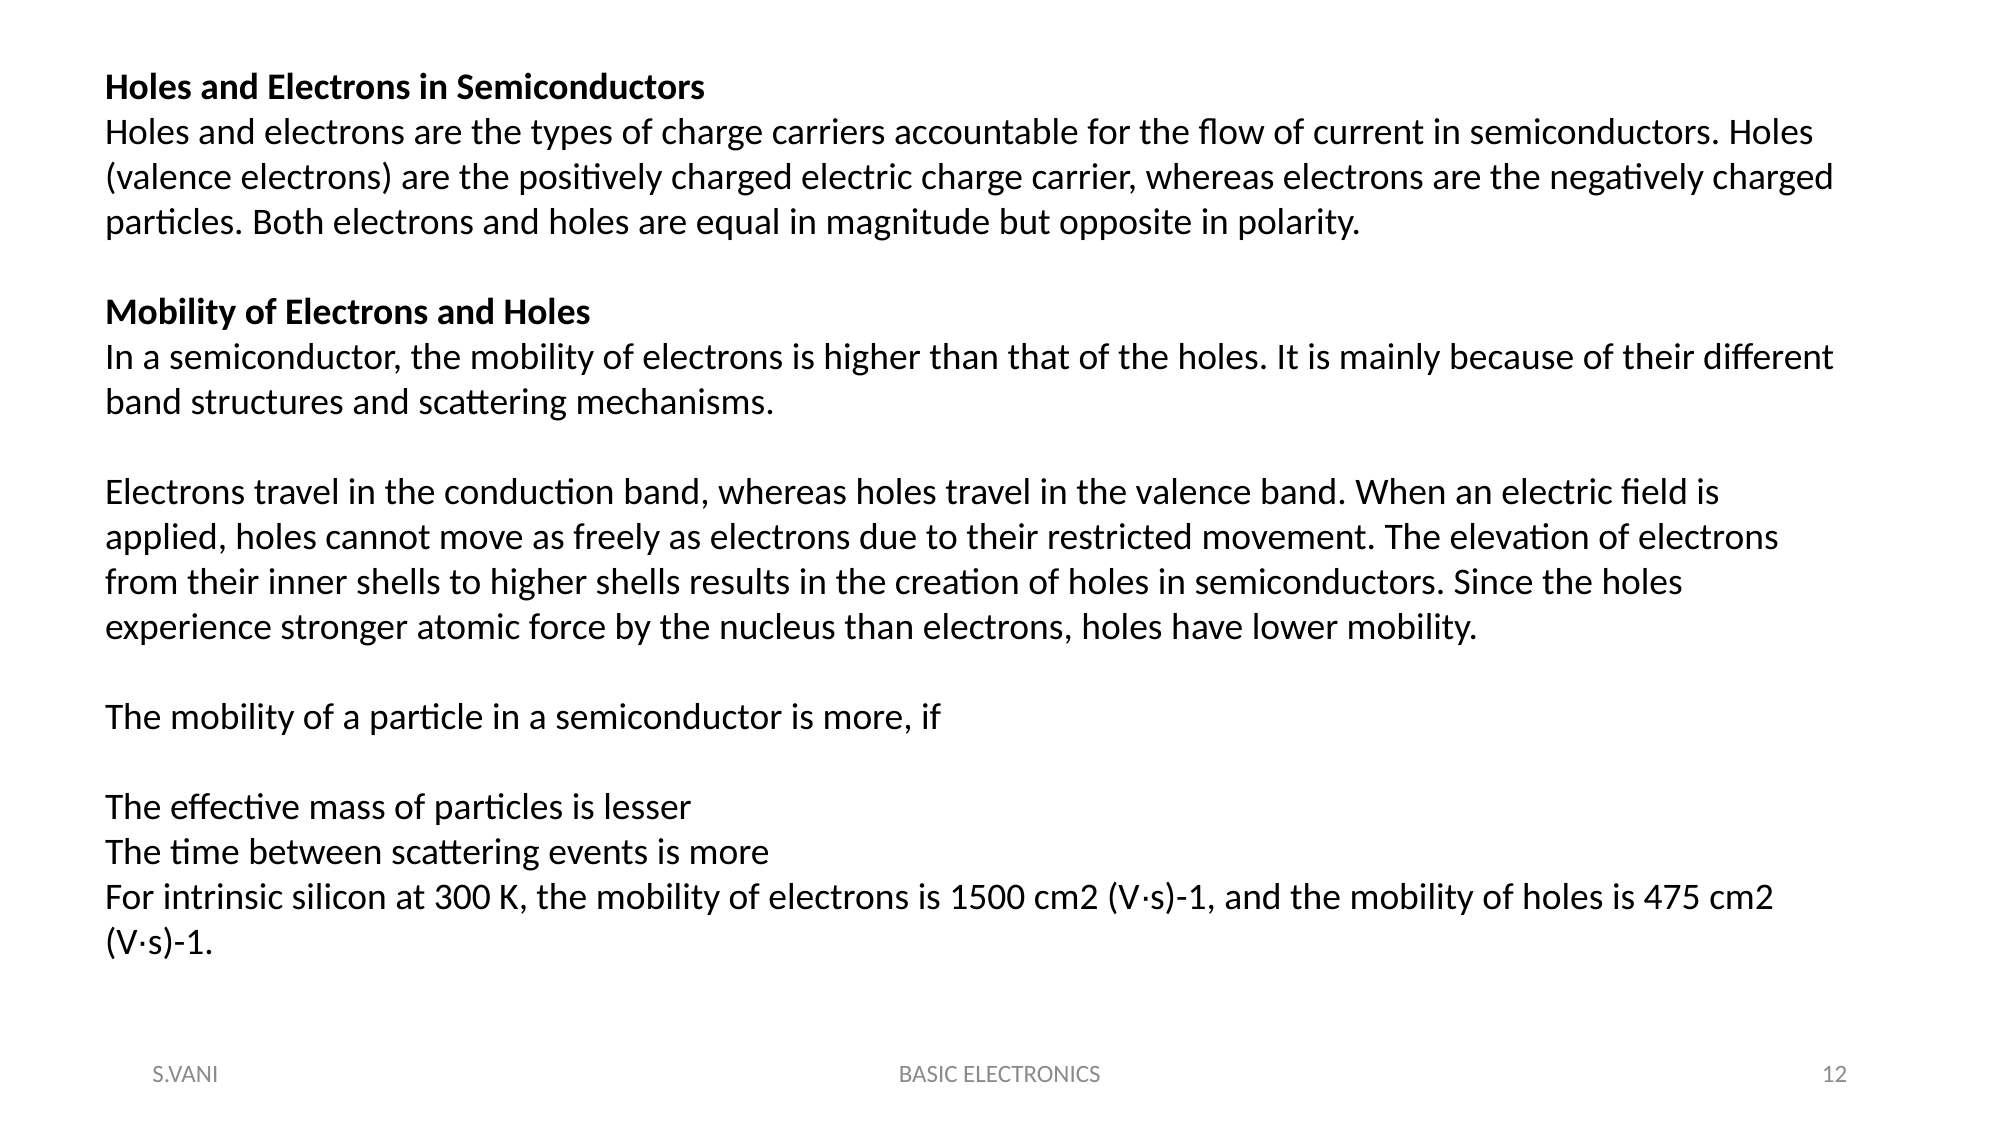

Holes and Electrons in Semiconductors
Holes and electrons are the types of charge carriers accountable for the flow of current in semiconductors. Holes (valence electrons) are the positively charged electric charge carrier, whereas electrons are the negatively charged particles. Both electrons and holes are equal in magnitude but opposite in polarity.

Mobility of Electrons and Holes
In a semiconductor, the mobility of electrons is higher than that of the holes. It is mainly because of their different band structures and scattering mechanisms.

Electrons travel in the conduction band, whereas holes travel in the valence band. When an electric field is applied, holes cannot move as freely as electrons due to their restricted movement. The elevation of electrons from their inner shells to higher shells results in the creation of holes in semiconductors. Since the holes experience stronger atomic force by the nucleus than electrons, holes have lower mobility.

The mobility of a particle in a semiconductor is more, if

The effective mass of particles is lesser
The time between scattering events is more
For intrinsic silicon at 300 K, the mobility of electrons is 1500 cm2 (V∙s)-1, and the mobility of holes is 475 cm2 (V∙s)-1.

S.VANI
BASIC ELECTRONICS
12